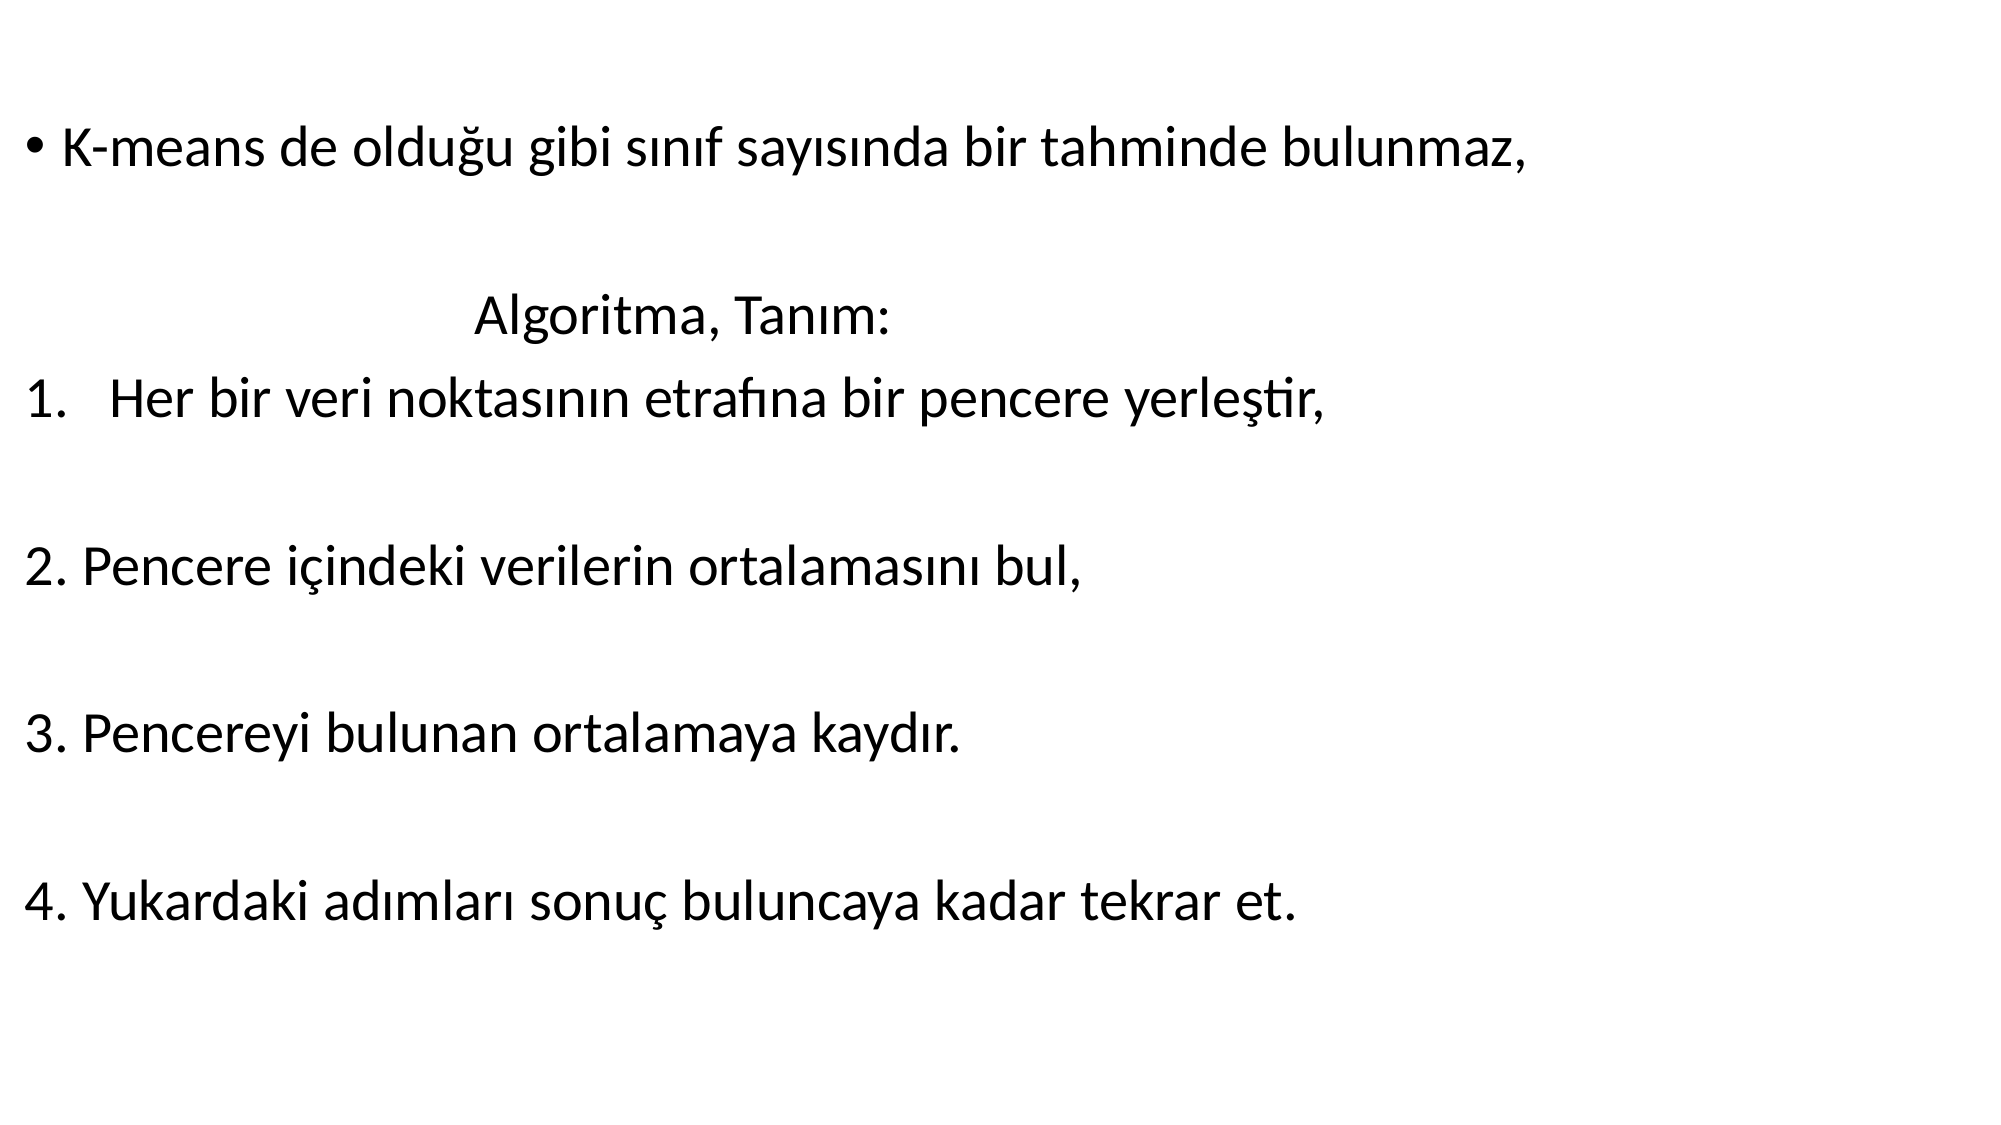

K-means de olduğu gibi sınıf sayısında bir tahminde bulunmaz,

			Algoritma, Tanım:
Her bir veri noktasının etrafına bir pencere yerleştir,

2. Pencere içindeki verilerin ortalamasını bul,

3. Pencereyi bulunan ortalamaya kaydır.

4. Yukardaki adımları sonuç buluncaya kadar tekrar et.